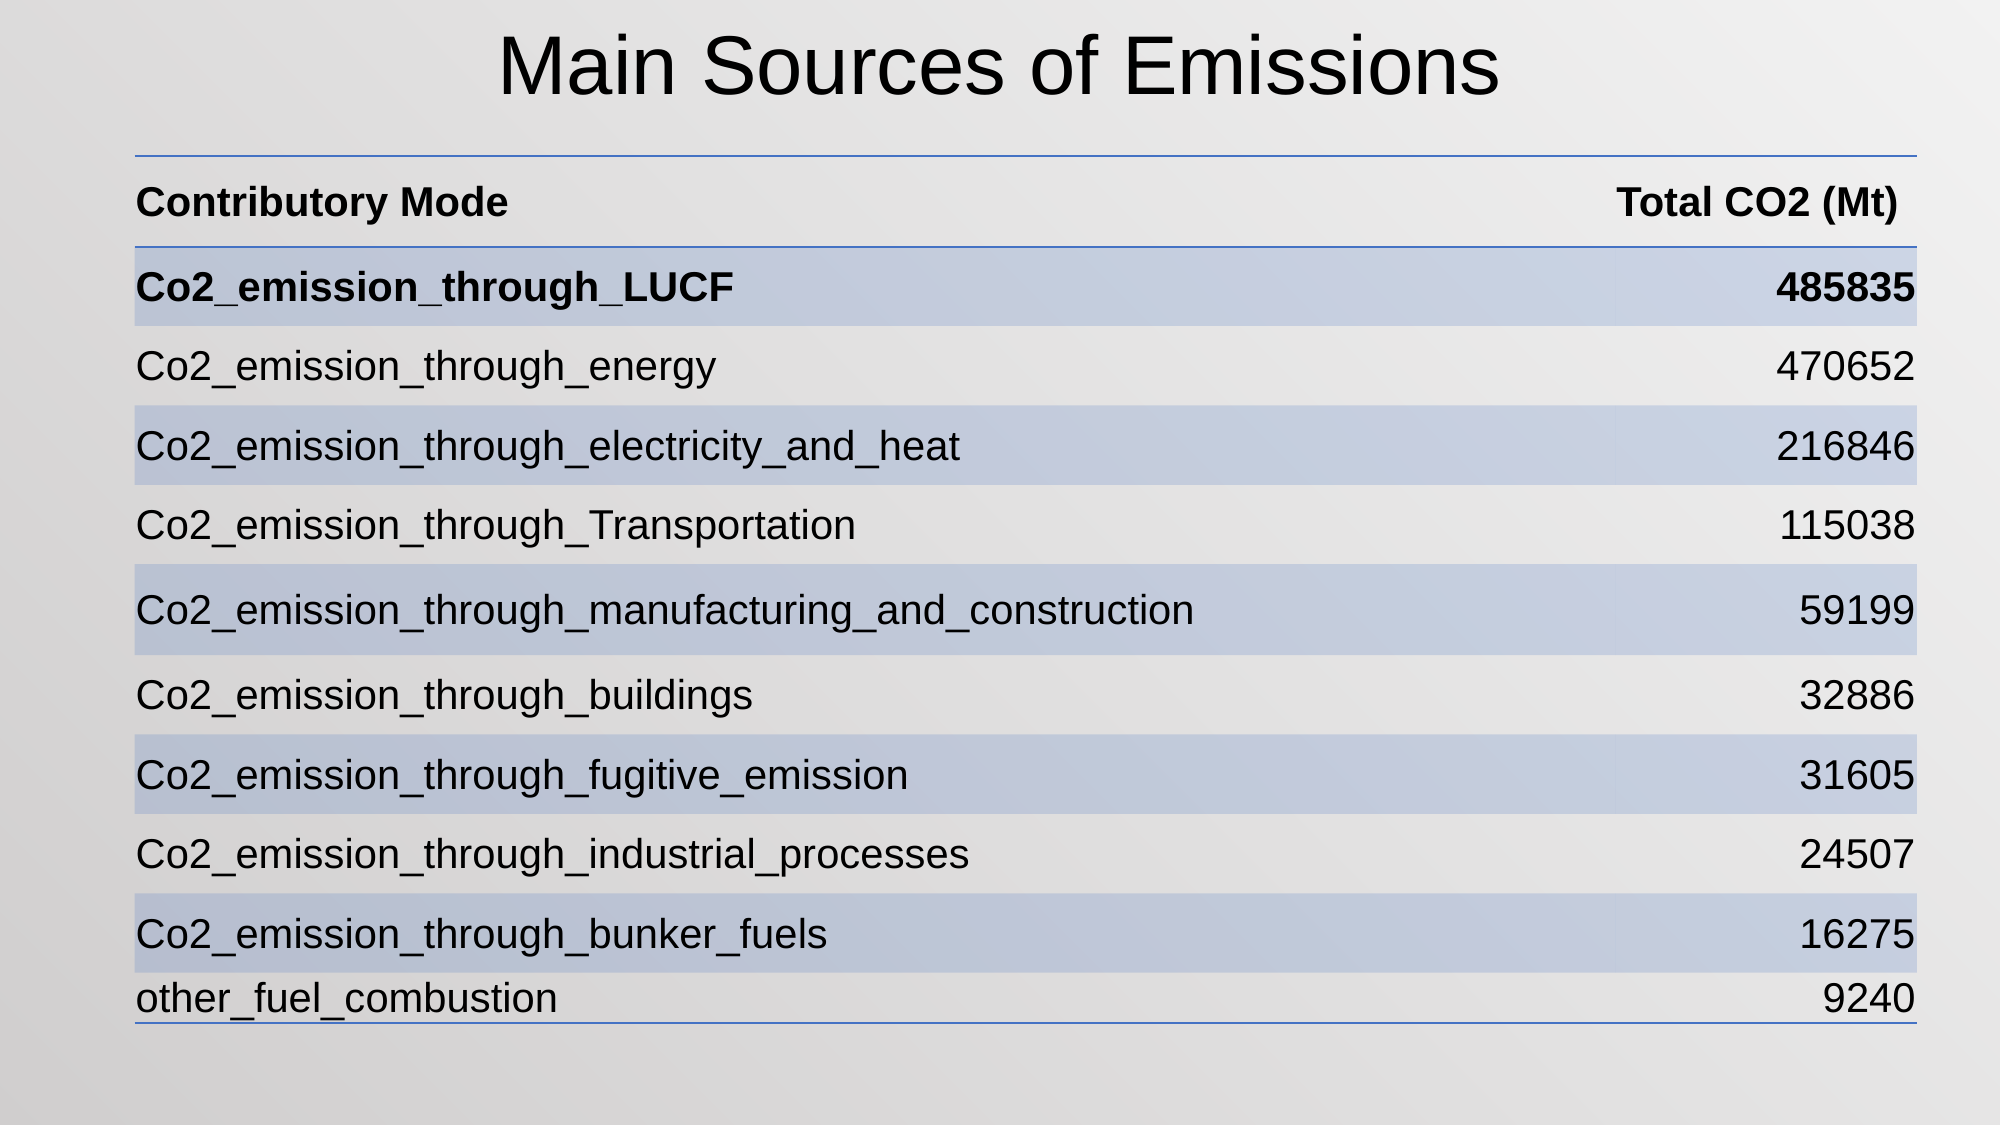

# Main Sources of Emissions

| Contributory Mode | Total CO2 (Mt) |
| --- | --- |
| Co2\_emission\_through\_LUCF | 485835 |
| Co2\_emission\_through\_energy | 470652 |
| Co2\_emission\_through\_electricity\_and\_heat | 216846 |
| Co2\_emission\_through\_Transportation | 115038 |
| Co2\_emission\_through\_manufacturing\_and\_construction | 59199 |
| Co2\_emission\_through\_buildings | 32886 |
| Co2\_emission\_through\_fugitive\_emission | 31605 |
| Co2\_emission\_through\_industrial\_processes | 24507 |
| Co2\_emission\_through\_bunker\_fuels | 16275 |
| other\_fuel\_combustion | 9240 |